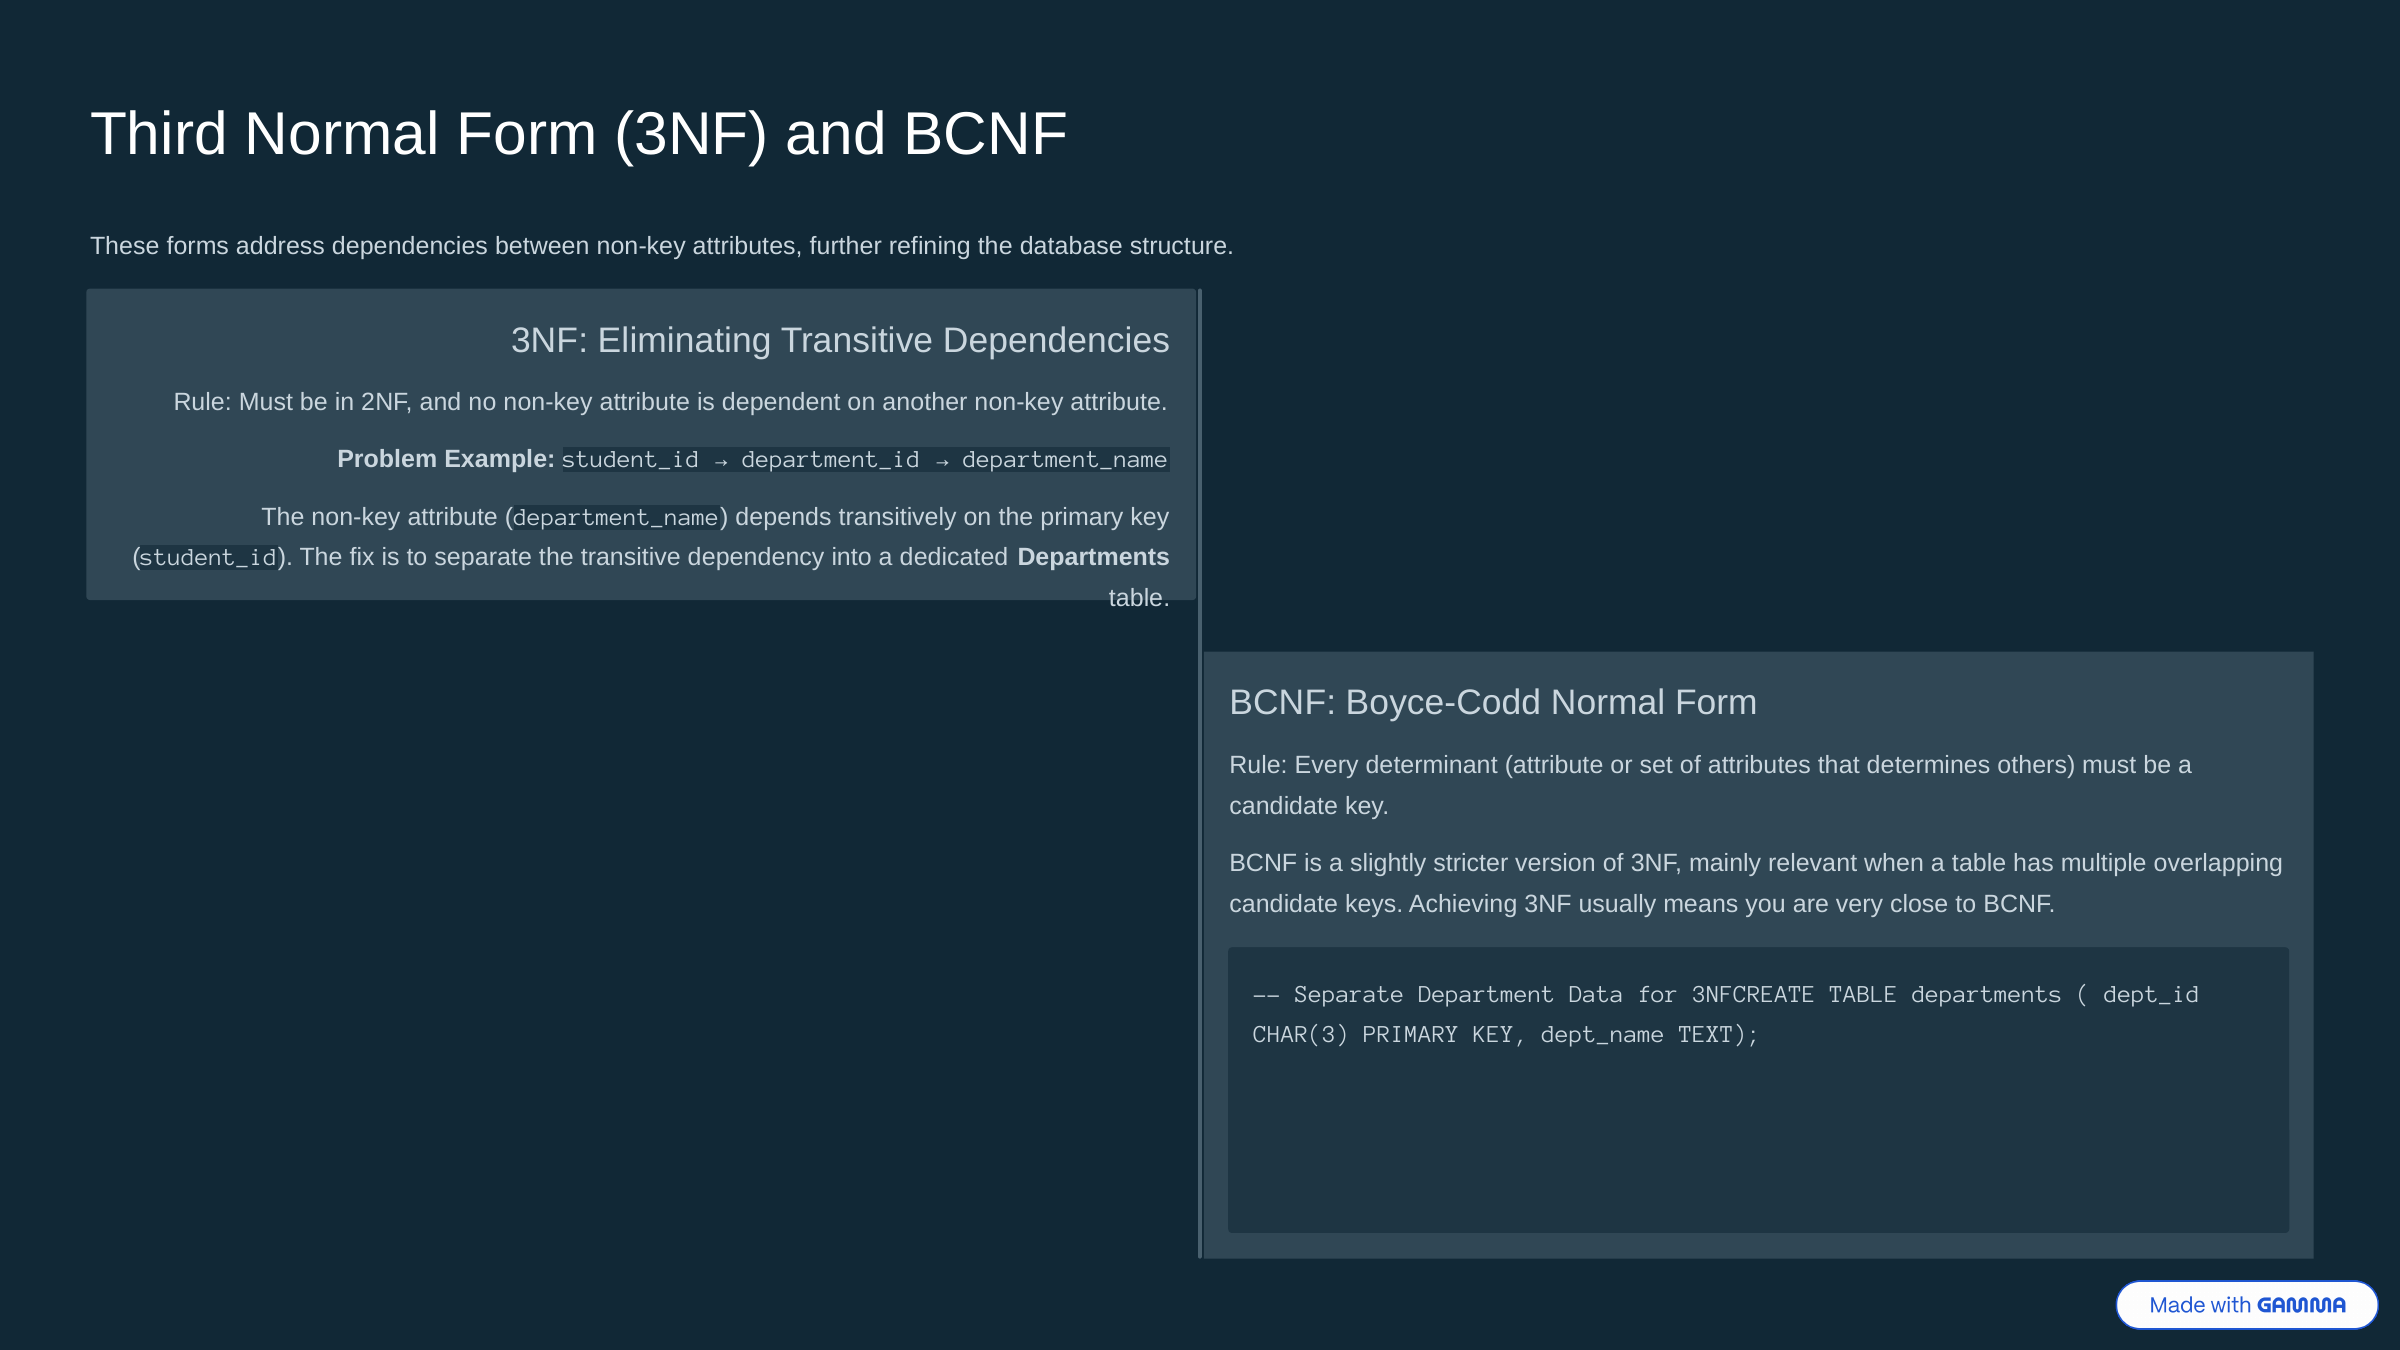

Third Normal Form (3NF) and BCNF
These forms address dependencies between non-key attributes, further refining the database structure.

3NF: Eliminating Transitive Dependencies
Rule: Must be in 2NF, and no non-key attribute is dependent on another non-key attribute.
Problem Example: student_id → department_id → department_name
The non-key attribute (department_name) depends transitively on the primary key (student_id). The fix is to separate the transitive dependency into a dedicated Departments table.

BCNF: Boyce-Codd Normal Form
Rule: Every determinant (attribute or set of attributes that determines others) must be a candidate key.
BCNF is a slightly stricter version of 3NF, mainly relevant when a table has multiple overlapping candidate keys. Achieving 3NF usually means you are very close to BCNF.

-- Separate Department Data for 3NFCREATE TABLE departments ( dept_id CHAR(3) PRIMARY KEY, dept_name TEXT);